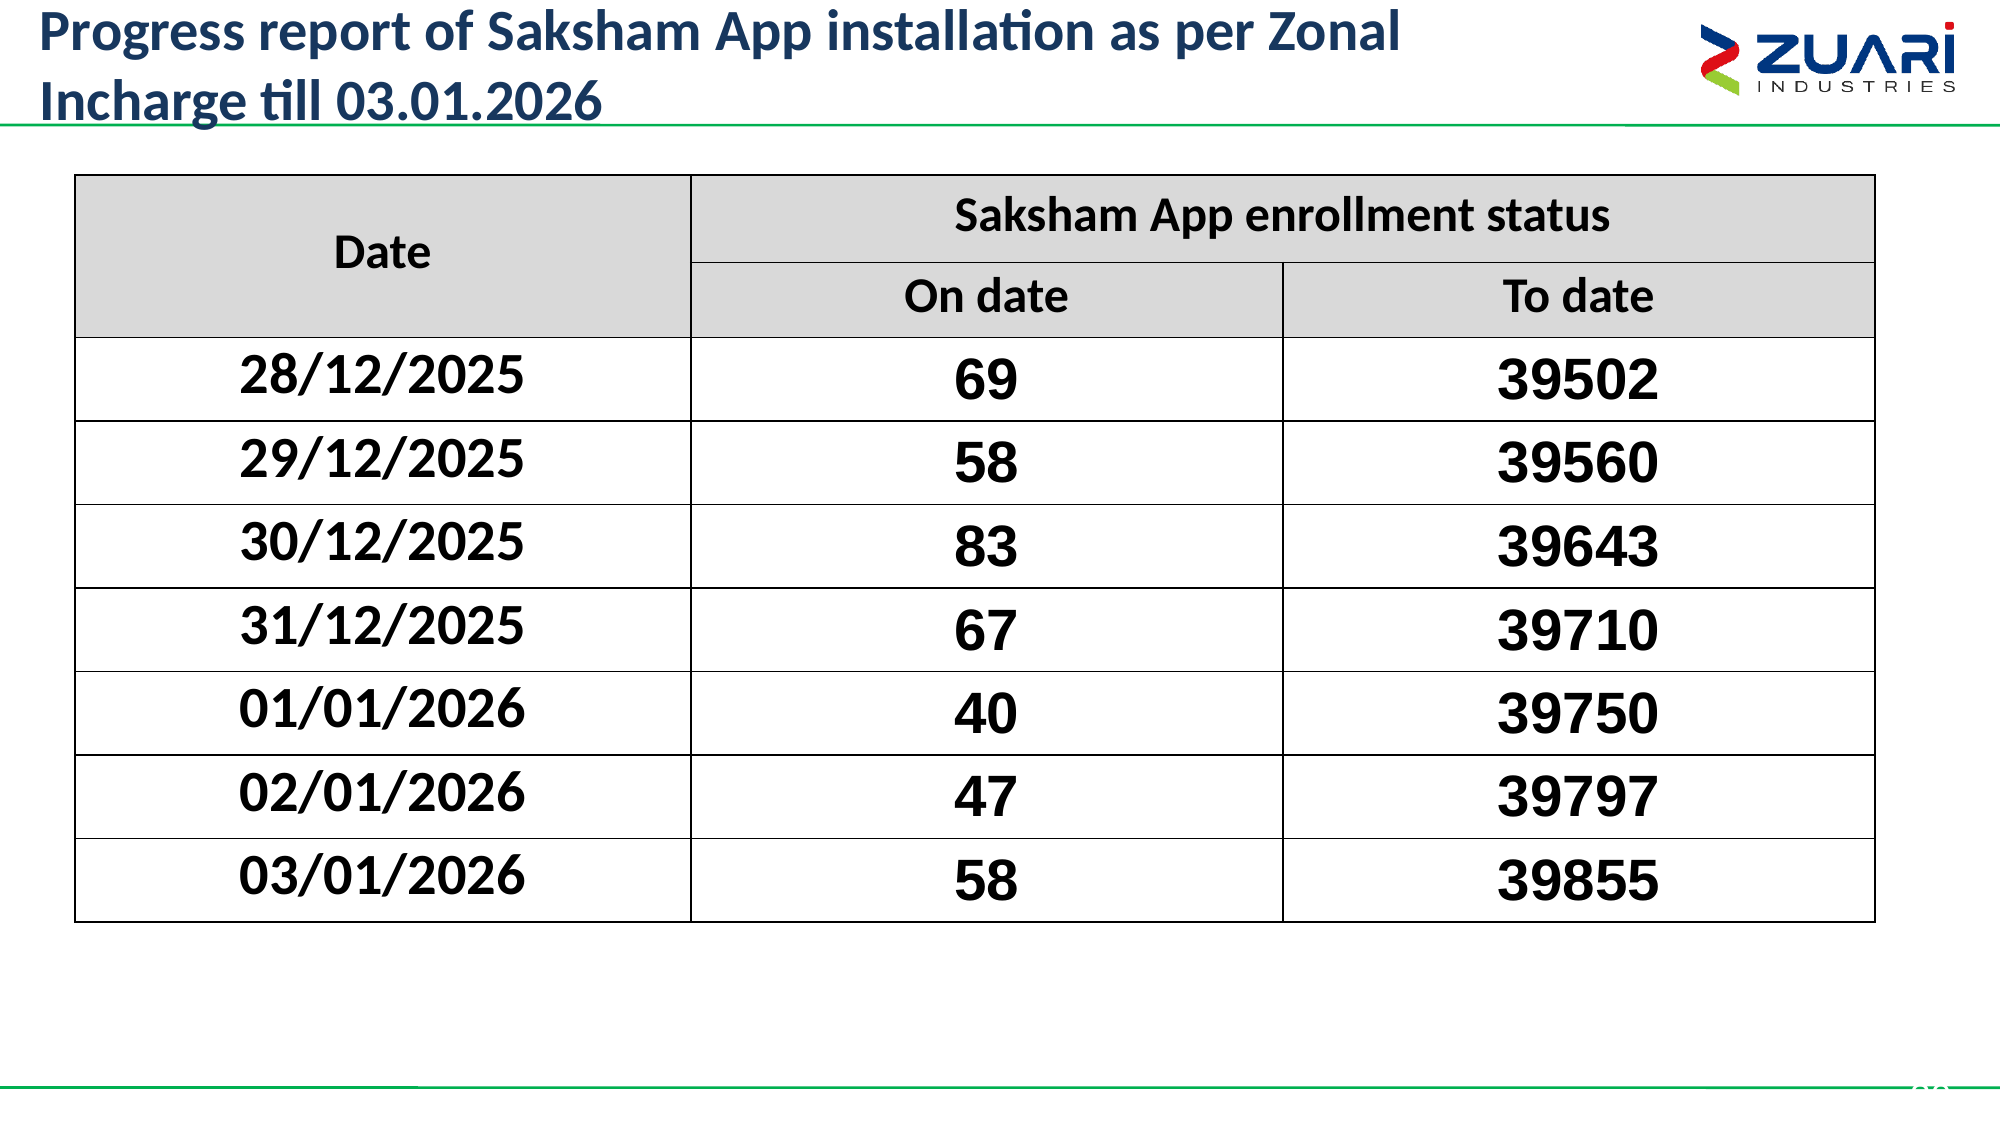

# Progress report of Saksham App installation as per Zonal Incharge till 03.01.2026
| Date | Saksham App enrollment status |  |
| --- | --- | --- |
|  | On date | To date |
| 28/12/2025 | 69 | 39502 |
| 29/12/2025 | 58 | 39560 |
| 30/12/2025 | 83 | 39643 |
| 31/12/2025 | 67 | 39710 |
| 01/01/2026 | 40 | 39750 |
| 02/01/2026 | 47 | 39797 |
| 03/01/2026 | 58 | 39855 |
30